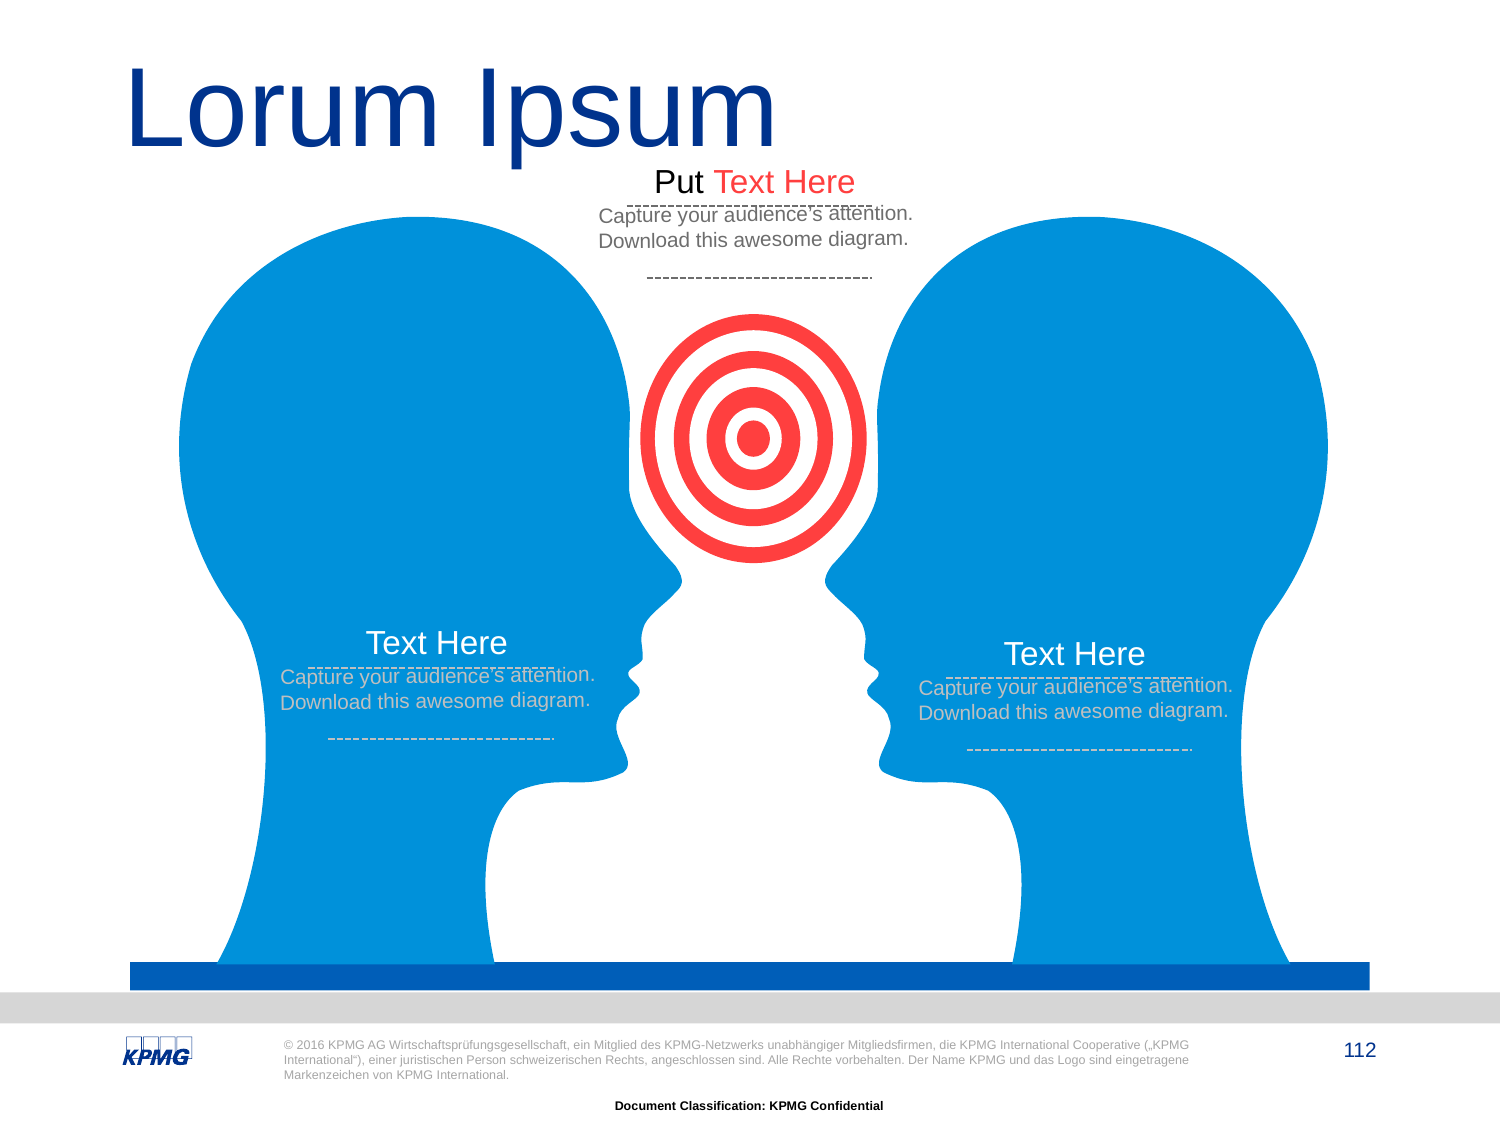

# Lorum Ipsum
Put Text Here
Capture your audience’s attention. Download this awesome diagram.

Text Here
Capture your audience’s attention. Download this awesome diagram.
Text Here
Capture your audience’s attention. Download this awesome diagram.